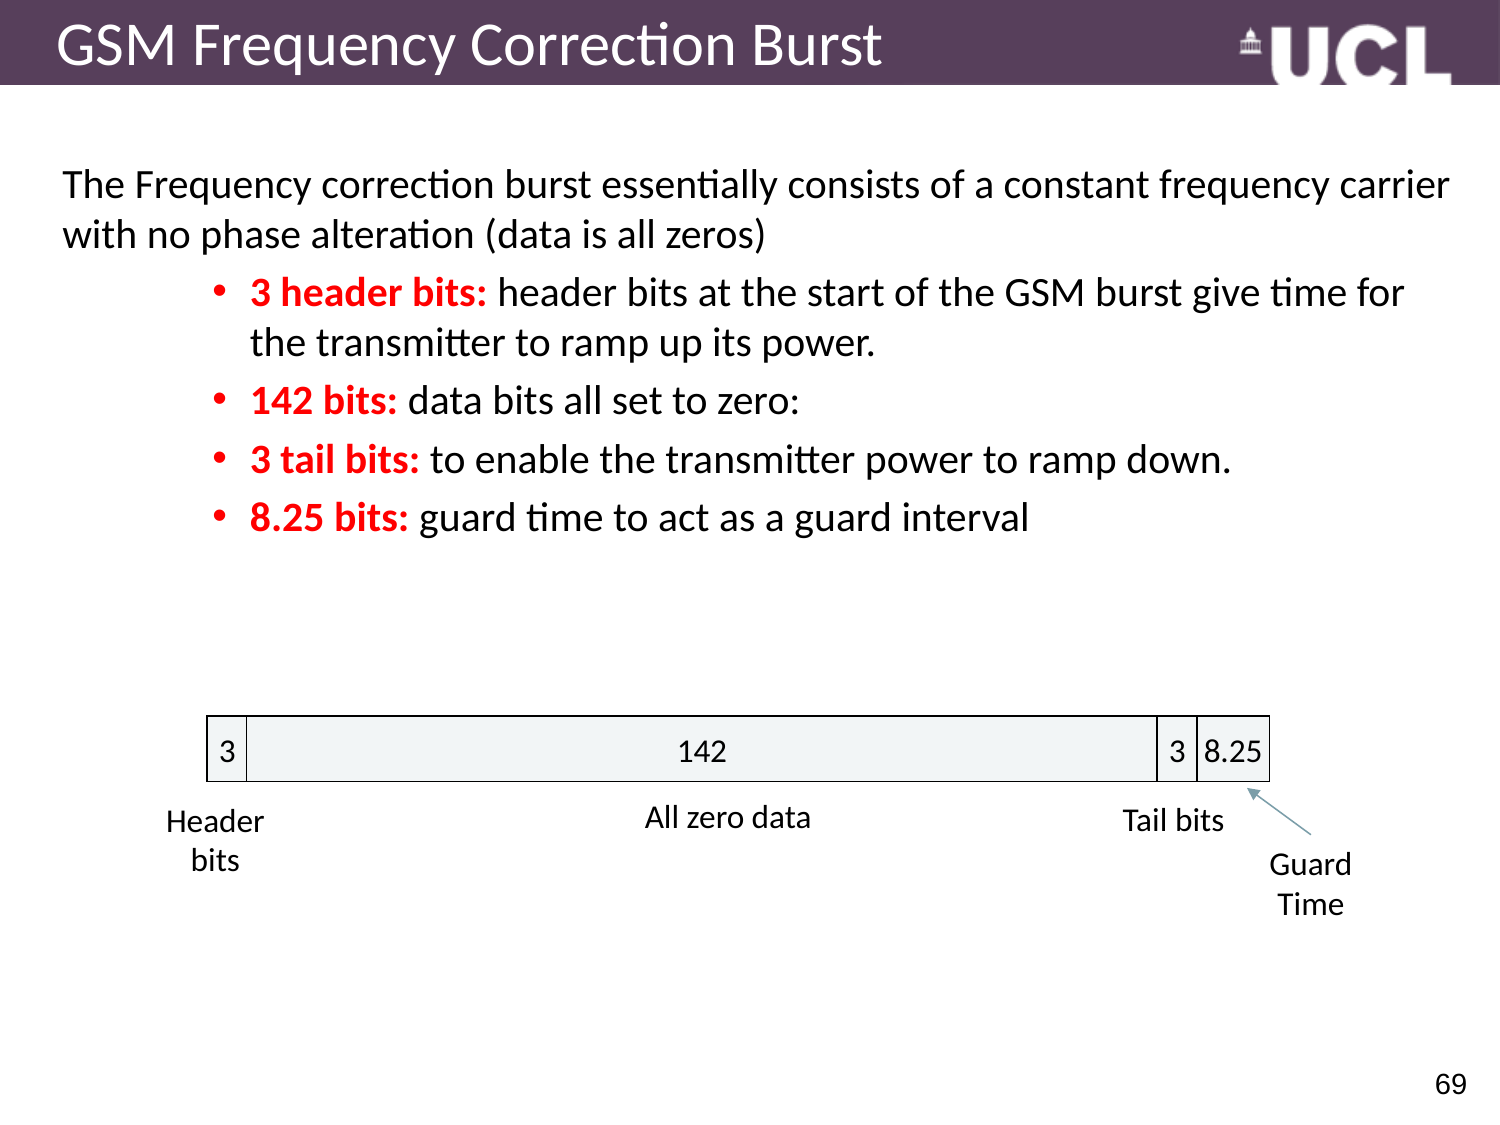

# GSM Frequency Correction Burst
The Frequency correction burst essentially consists of a constant frequency carrier with no phase alteration (data is all zeros)
3 header bits: header bits at the start of the GSM burst give time for the transmitter to ramp up its power.
142 bits: data bits all set to zero:
3 tail bits: to enable the transmitter power to ramp down.
8.25 bits: guard time to act as a guard interval

3
142
3
8.25
All zero data
Tail bits
Header bits
Guard Time
69